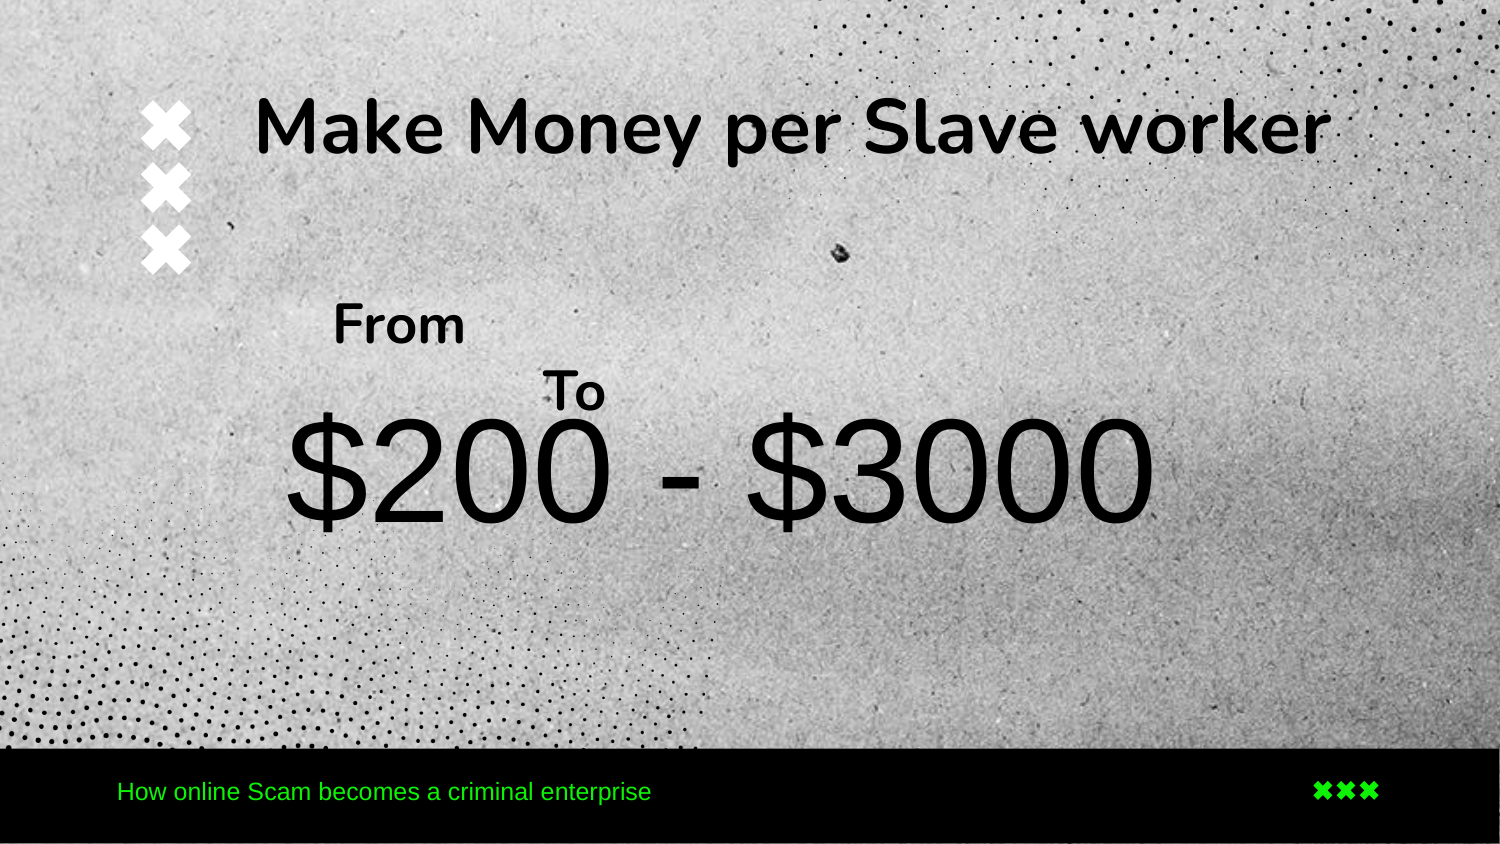

Make Money per Slave worker

  From  			      To
# $200 - $3000
How online Scam becomes a criminal enterprise